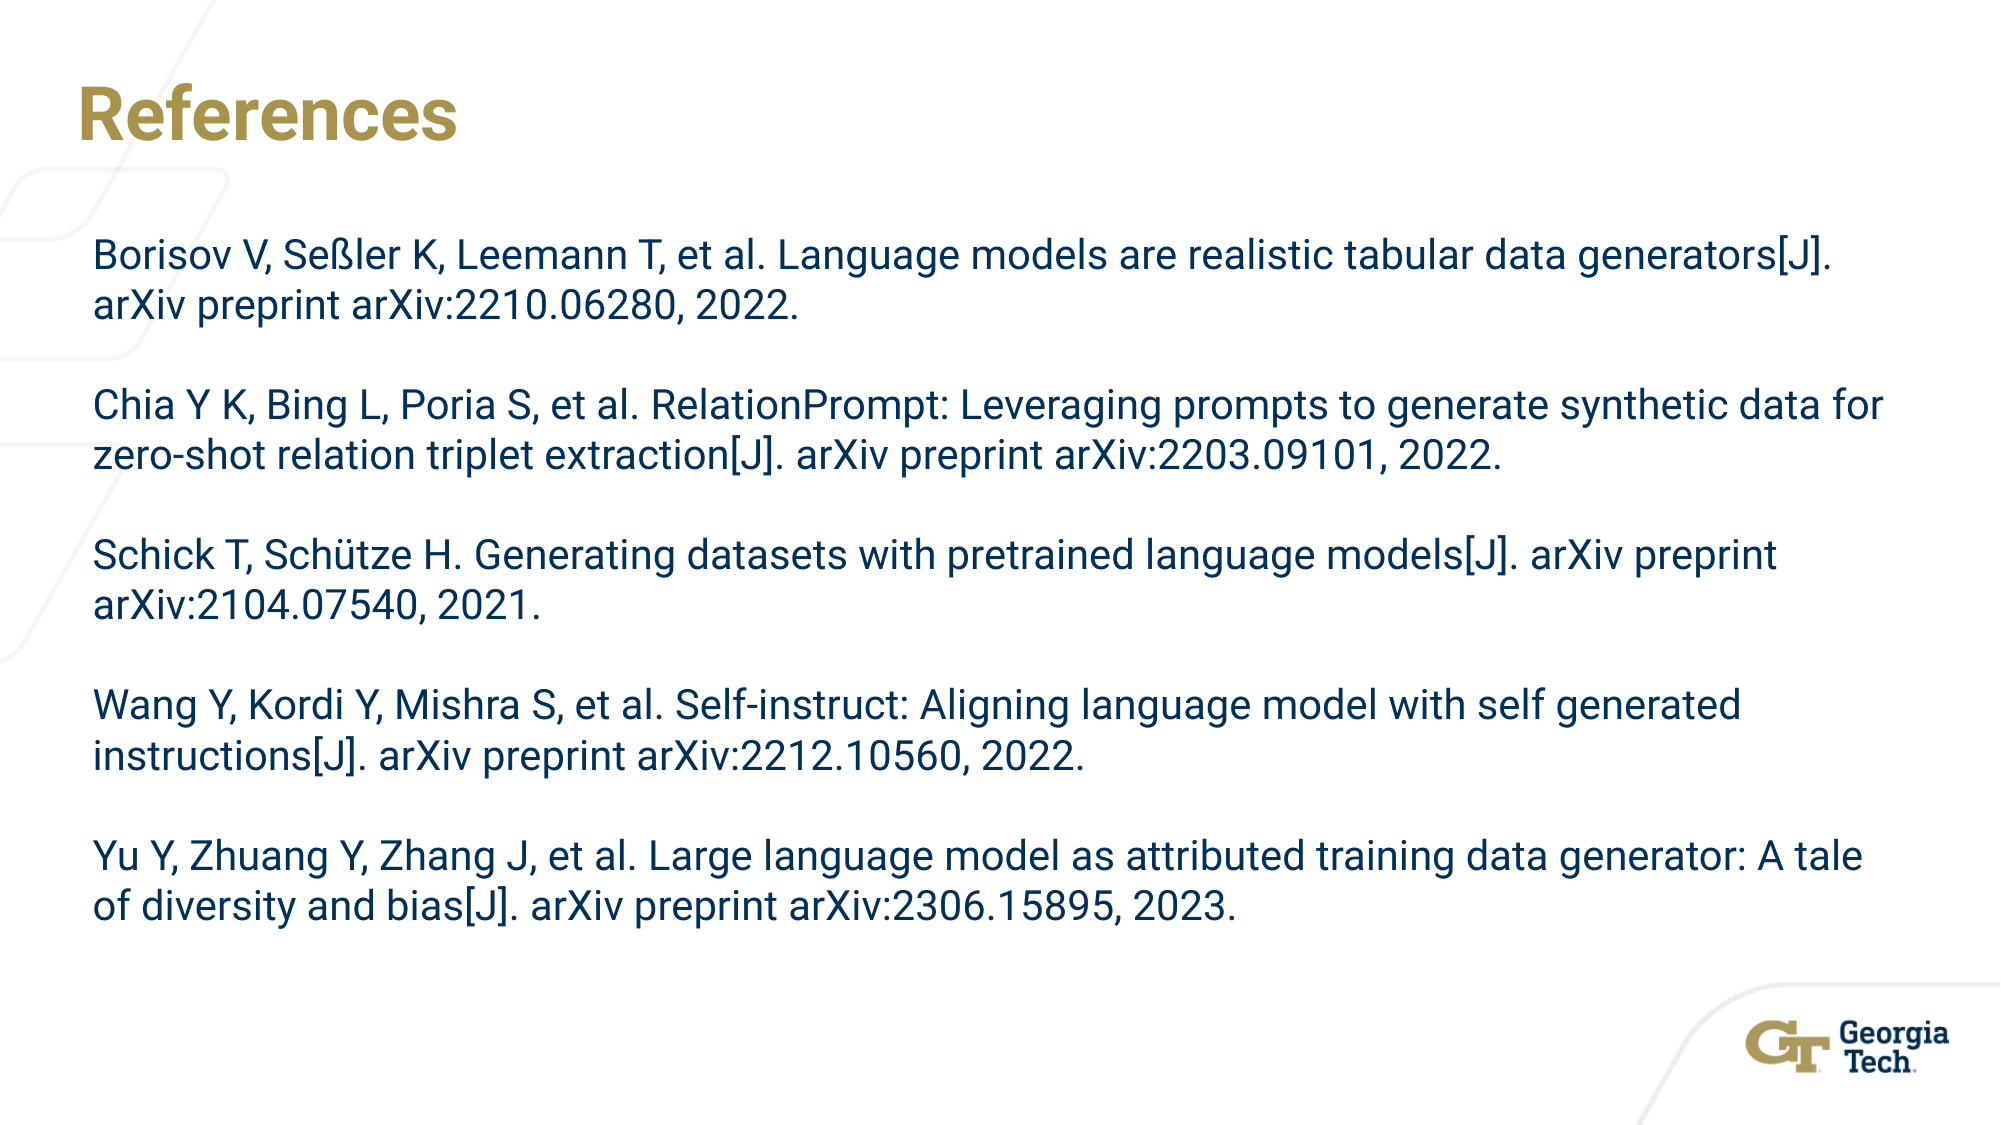

# References
Borisov V, Seßler K, Leemann T, et al. Language models are realistic tabular data generators[J]. arXiv preprint arXiv:2210.06280, 2022.

Chia Y K, Bing L, Poria S, et al. RelationPrompt: Leveraging prompts to generate synthetic data for zero-shot relation triplet extraction[J]. arXiv preprint arXiv:2203.09101, 2022.

Schick T, Schütze H. Generating datasets with pretrained language models[J]. arXiv preprint arXiv:2104.07540, 2021.

Wang Y, Kordi Y, Mishra S, et al. Self-instruct: Aligning language model with self generated instructions[J]. arXiv preprint arXiv:2212.10560, 2022.

Yu Y, Zhuang Y, Zhang J, et al. Large language model as attributed training data generator: A tale of diversity and bias[J]. arXiv preprint arXiv:2306.15895, 2023.